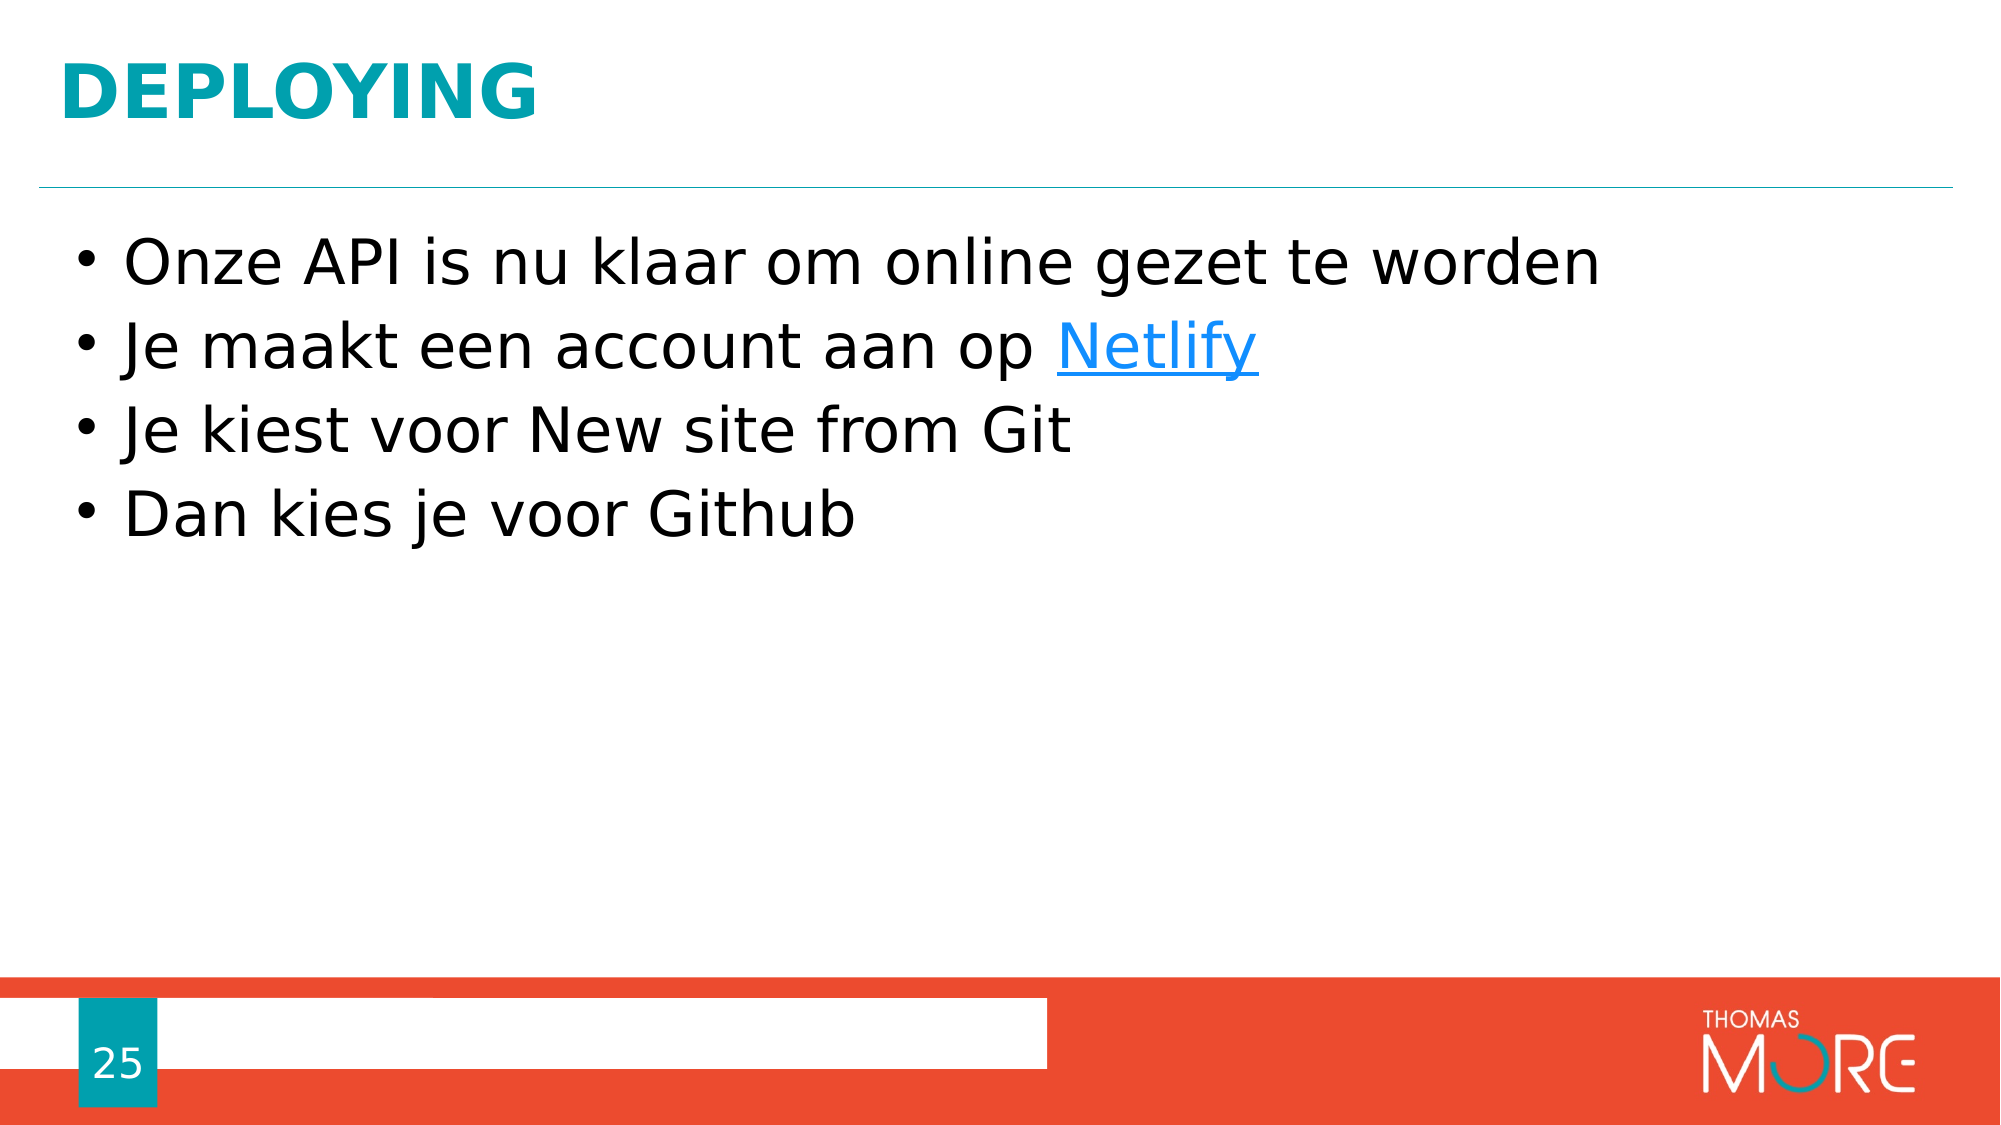

# Deploying
Onze API is nu klaar om online gezet te worden
Je maakt een account aan op Netlify
Je kiest voor New site from Git
Dan kies je voor Github

25